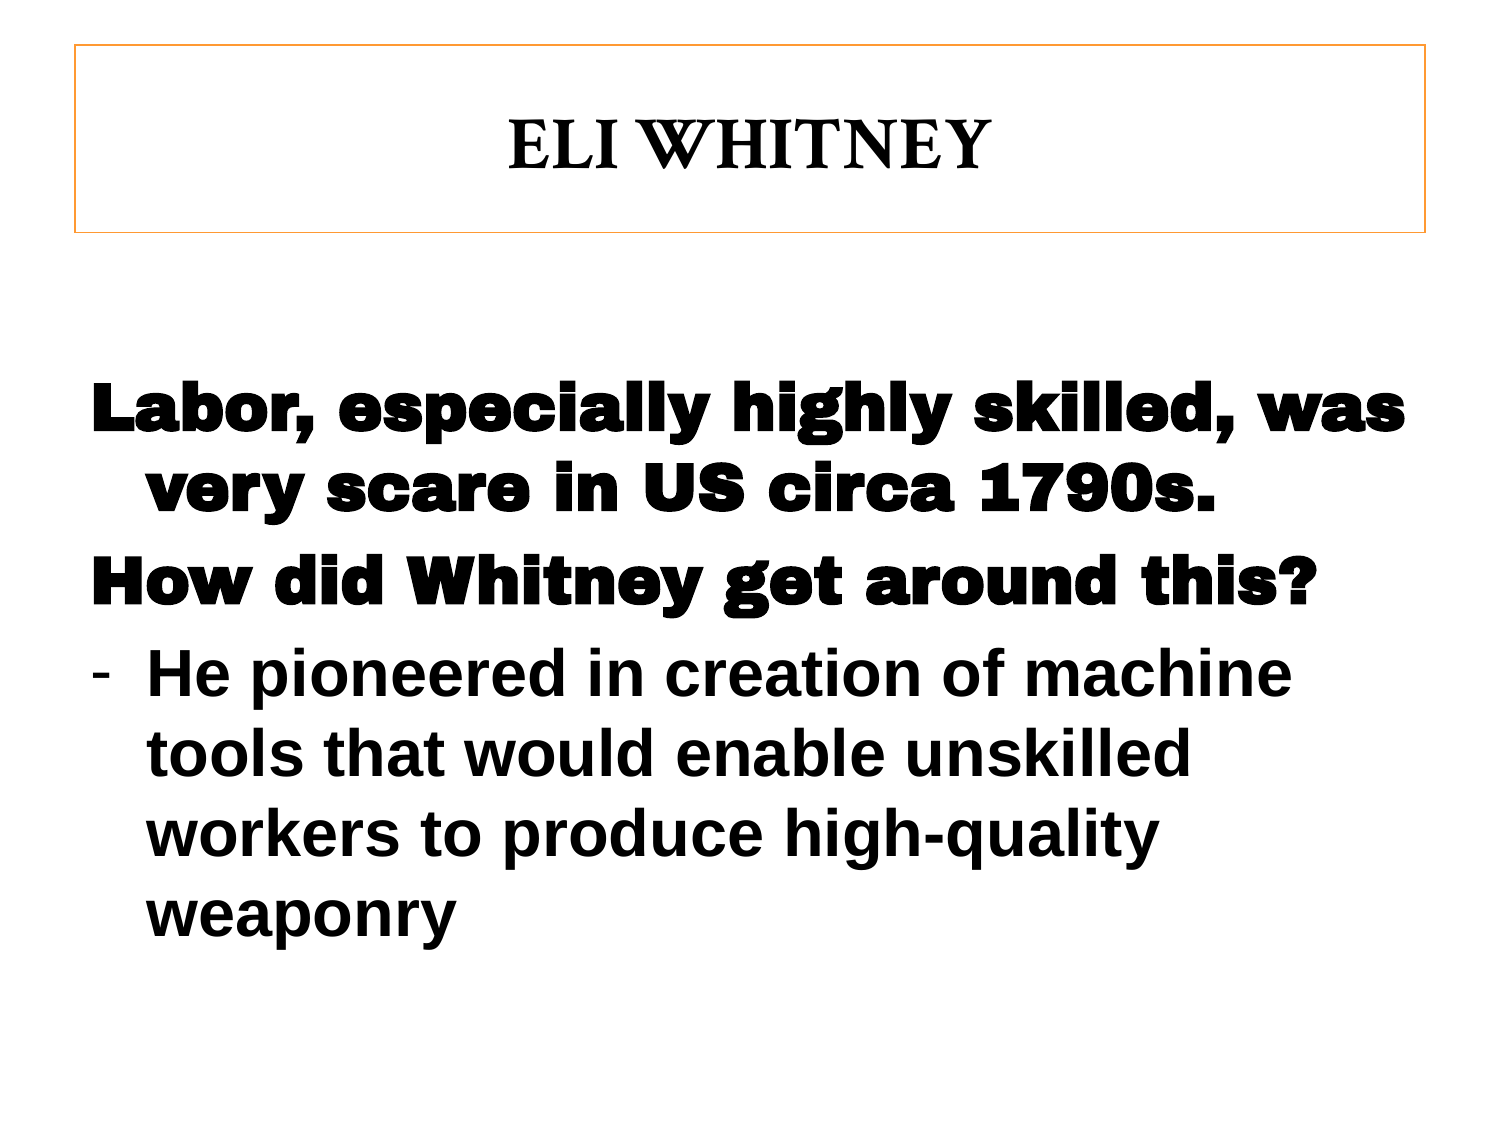

# ELI WHITNEY

Labor, especially highly skilled, was very scare in US circa 1790s.
How did Whitney get around this?
He pioneered in creation of machine tools that would enable unskilled workers to produce high-quality weaponry